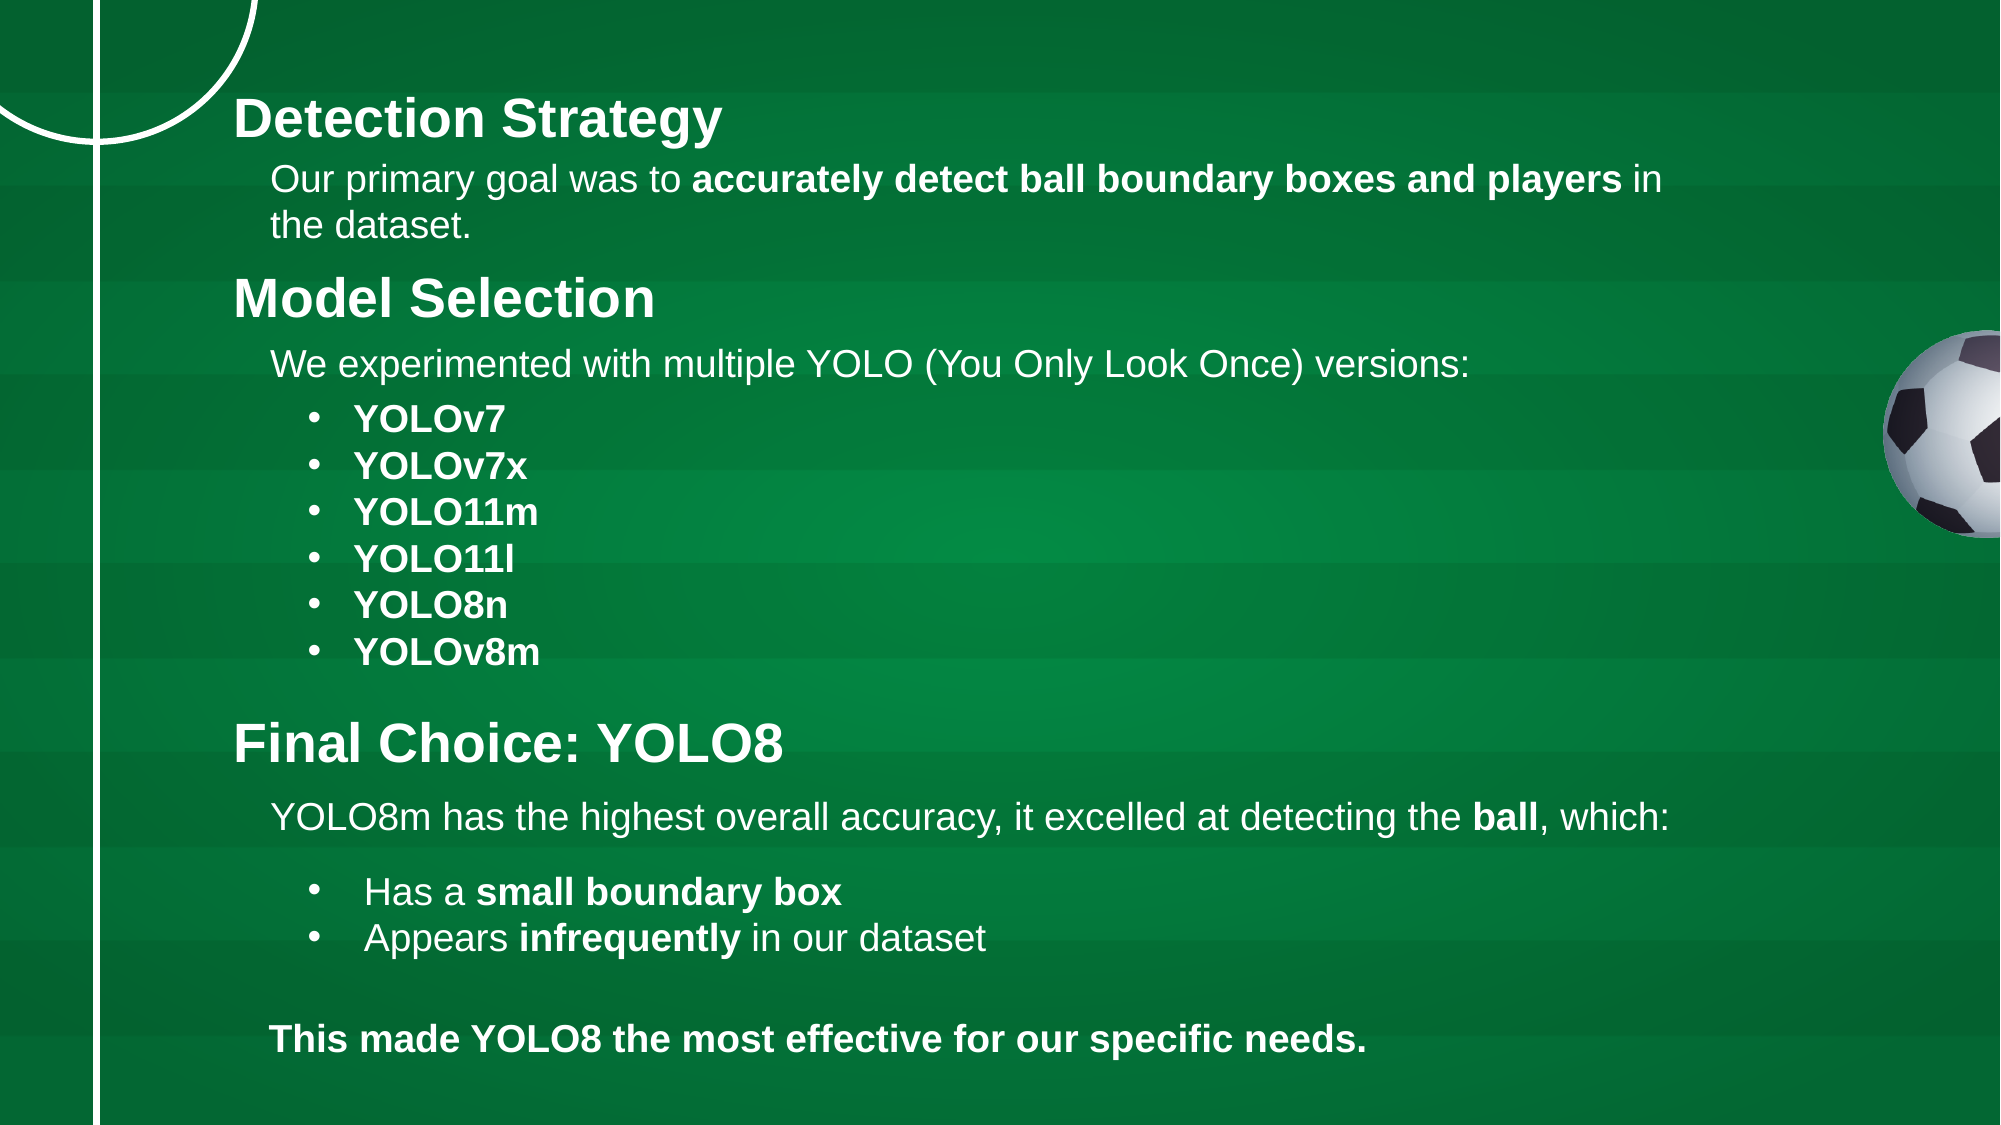

Detection Strategy

Our primary goal was to accurately detect ball boundary boxes and players in the dataset.
Model Selection
We experimented with multiple YOLO (You Only Look Once) versions:
   YOLOv7
   YOLOv7x
   YOLO11m
   YOLO11l
   YOLO8n
   YOLOv8m

Final Choice: YOLO8
YOLO8m has the highest overall accuracy, it excelled at detecting the ball, which:

    Has a small boundary box
    Appears infrequently in our dataset
This made YOLO8 the most effective for our specific needs.